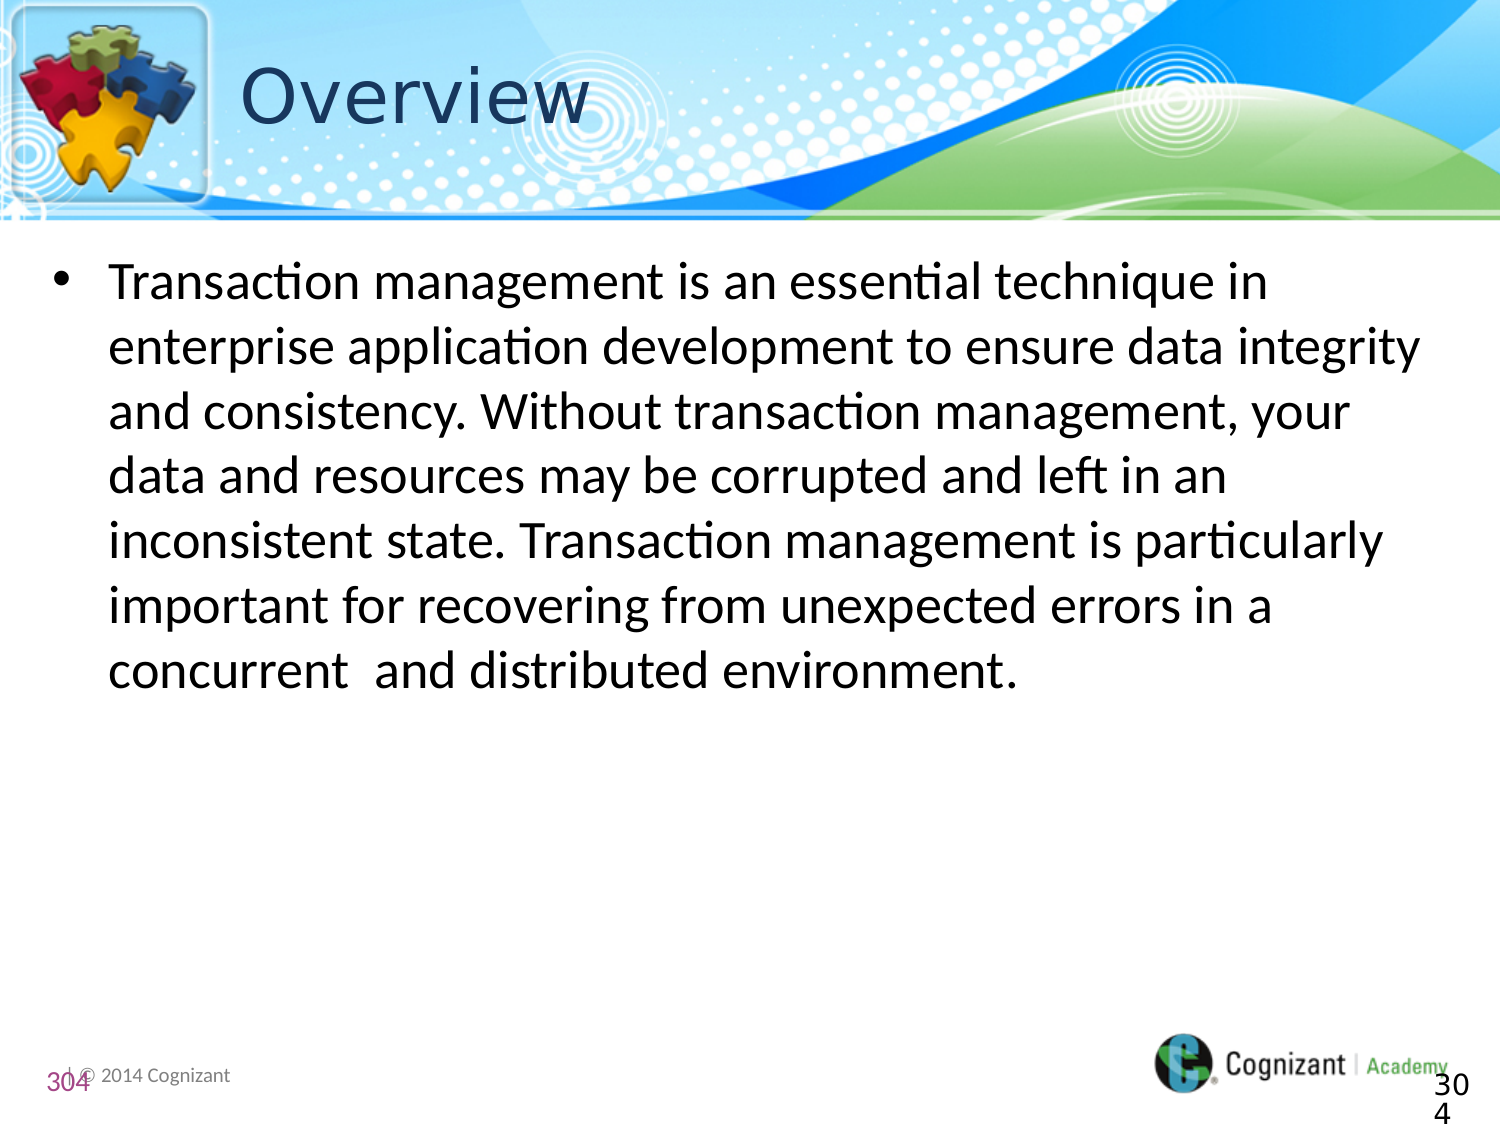

# Overview
Transaction management is an essential technique in enterprise application development to ensure data integrity and consistency. Without transaction management, your data and resources may be corrupted and left in an inconsistent state. Transaction management is particularly important for recovering from unexpected errors in a concurrent  and distributed environment.
304
304